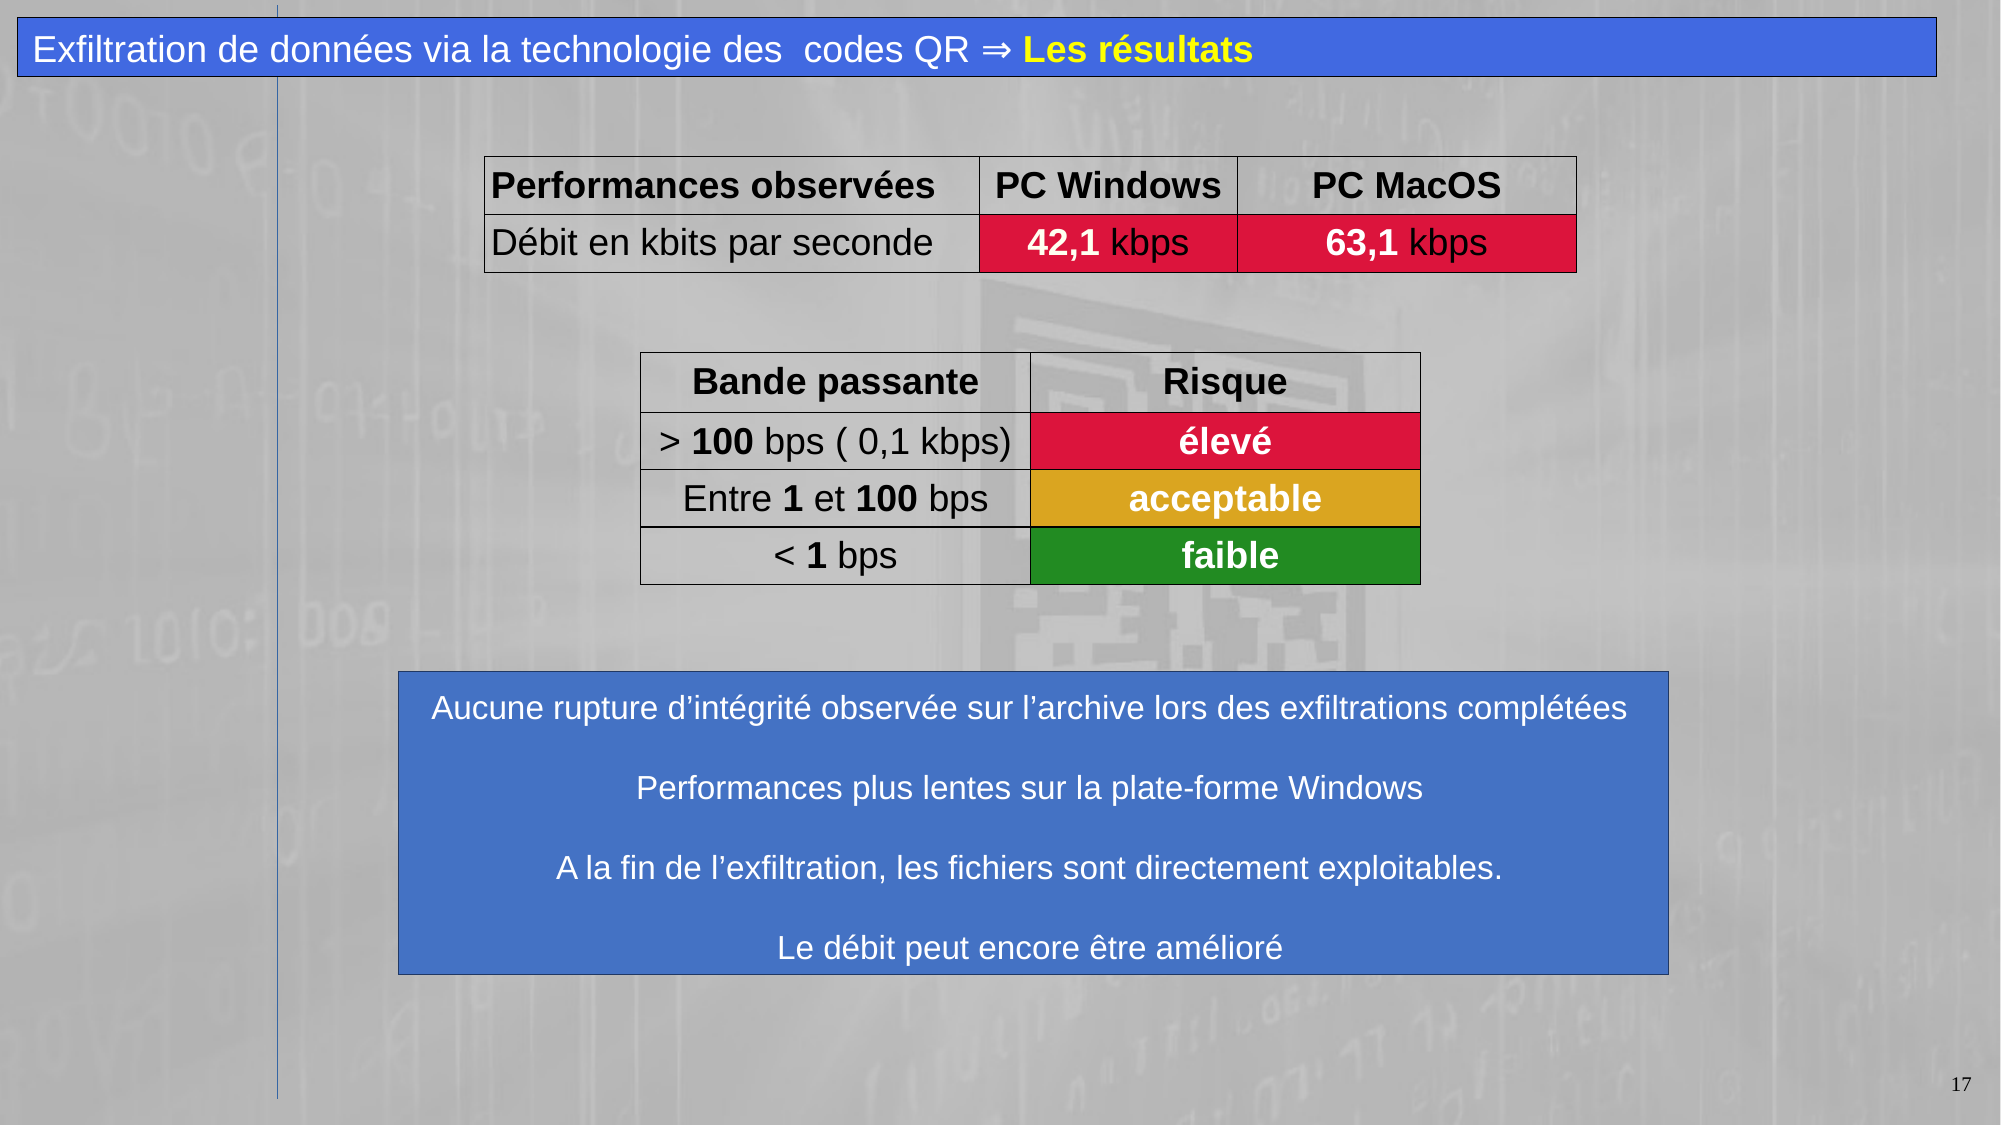

Exfiltration de données via la technologie des  codes QR ⇒ Les résultats
| Performances observées | PC Windows | PC MacOS |
| --- | --- | --- |
| Débit en kbits par seconde | 42,1 kbps | 63,1 kbps |
| Bande passante | Risque |
| --- | --- |
| > 100 bps ( 0,1 kbps) | élevé |
| Entre 1 et 100 bps | acceptable |
| < 1 bps | faible |

Aucune rupture d’intégrité observée sur l’archive lors des exfiltrations complétées
Performances plus lentes sur la plate-forme Windows

A la fin de l’exfiltration, les fichiers sont directement exploitables.
Le débit peut encore être amélioré

17